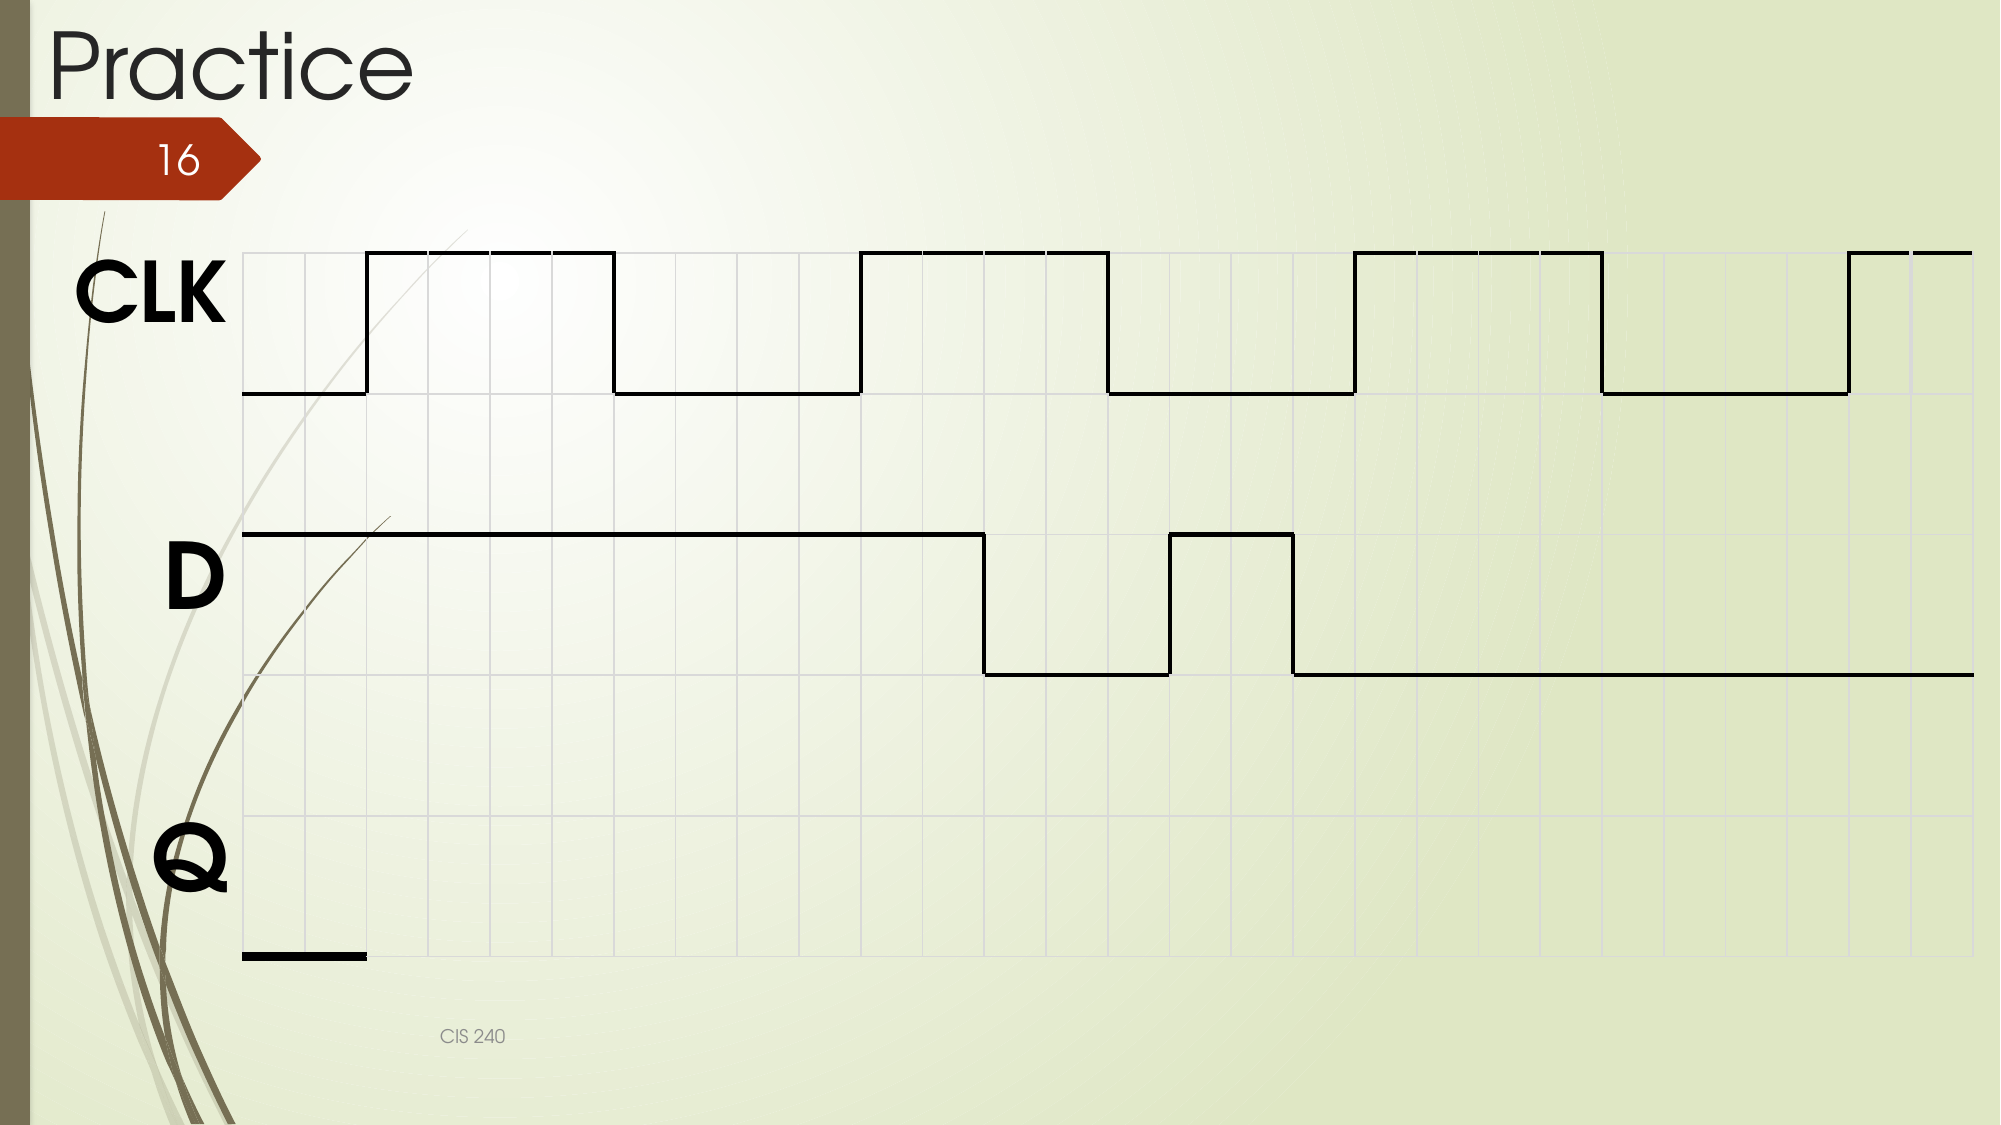

# Practice
16
| CLK |  |  |  |  |  |  |  |  |  |  |  |  |  |  |  |  |  |  |  |  |  |  |  |  |  |  |  |  |  |  |
| --- | --- | --- | --- | --- | --- | --- | --- | --- | --- | --- | --- | --- | --- | --- | --- | --- | --- | --- | --- | --- | --- | --- | --- | --- | --- | --- | --- | --- | --- | --- |
|  |  |  |  |  |  |  |  |  |  |  |  |  |  |  |  |  |  |  |  |  |  |  |  |  |  |  |  |  |  |  |
| D |  |  |  |  |  |  |  |  |  |  |  |  |  |  |  |  |  |  |  |  |  |  |  |  |  |  |  |  |  |  |
|  |  |  |  |  |  |  |  |  |  |  |  |  |  |  |  |  |  |  |  |  |  |  |  |  |  |  |  |  |  |  |
| Q |  |  |  |  |  |  |  |  |  |  |  |  |  |  |  |  |  |  |  |  |  |  |  |  |  |  |  |  |  |  |
CIS 240